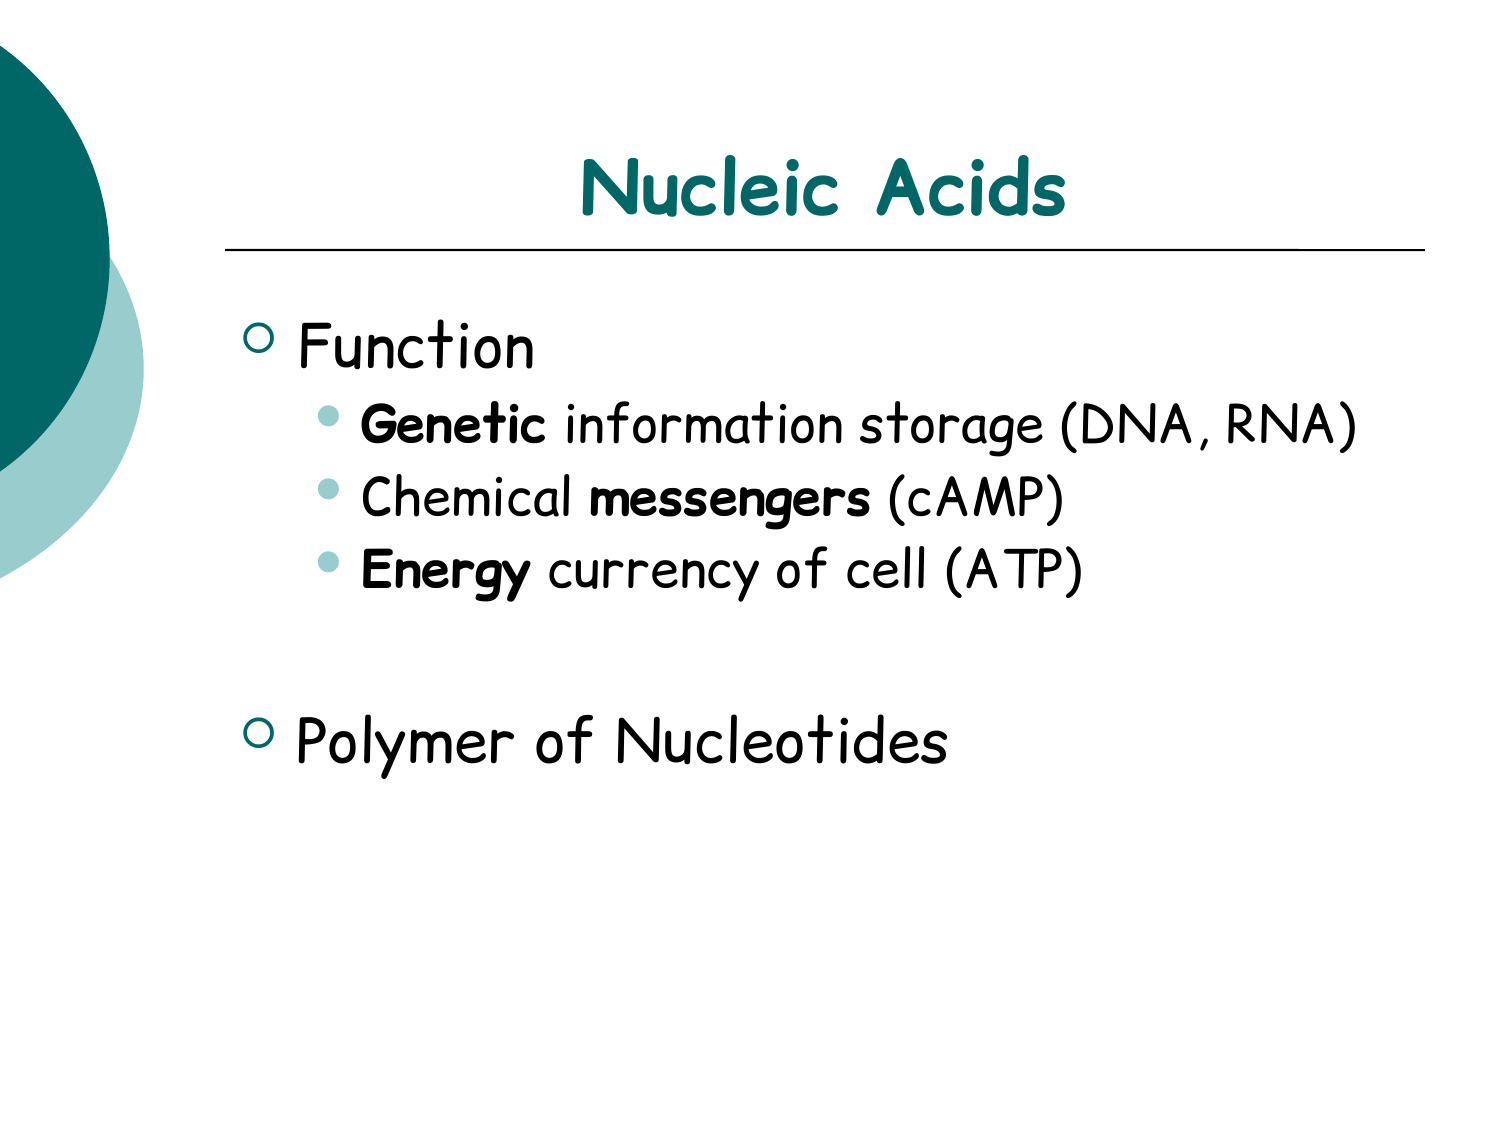

# Nucleic Acids
Function
Genetic information storage (DNA, RNA)
Chemical messengers (cAMP)
Energy currency of cell (ATP)

Polymer of Nucleotides